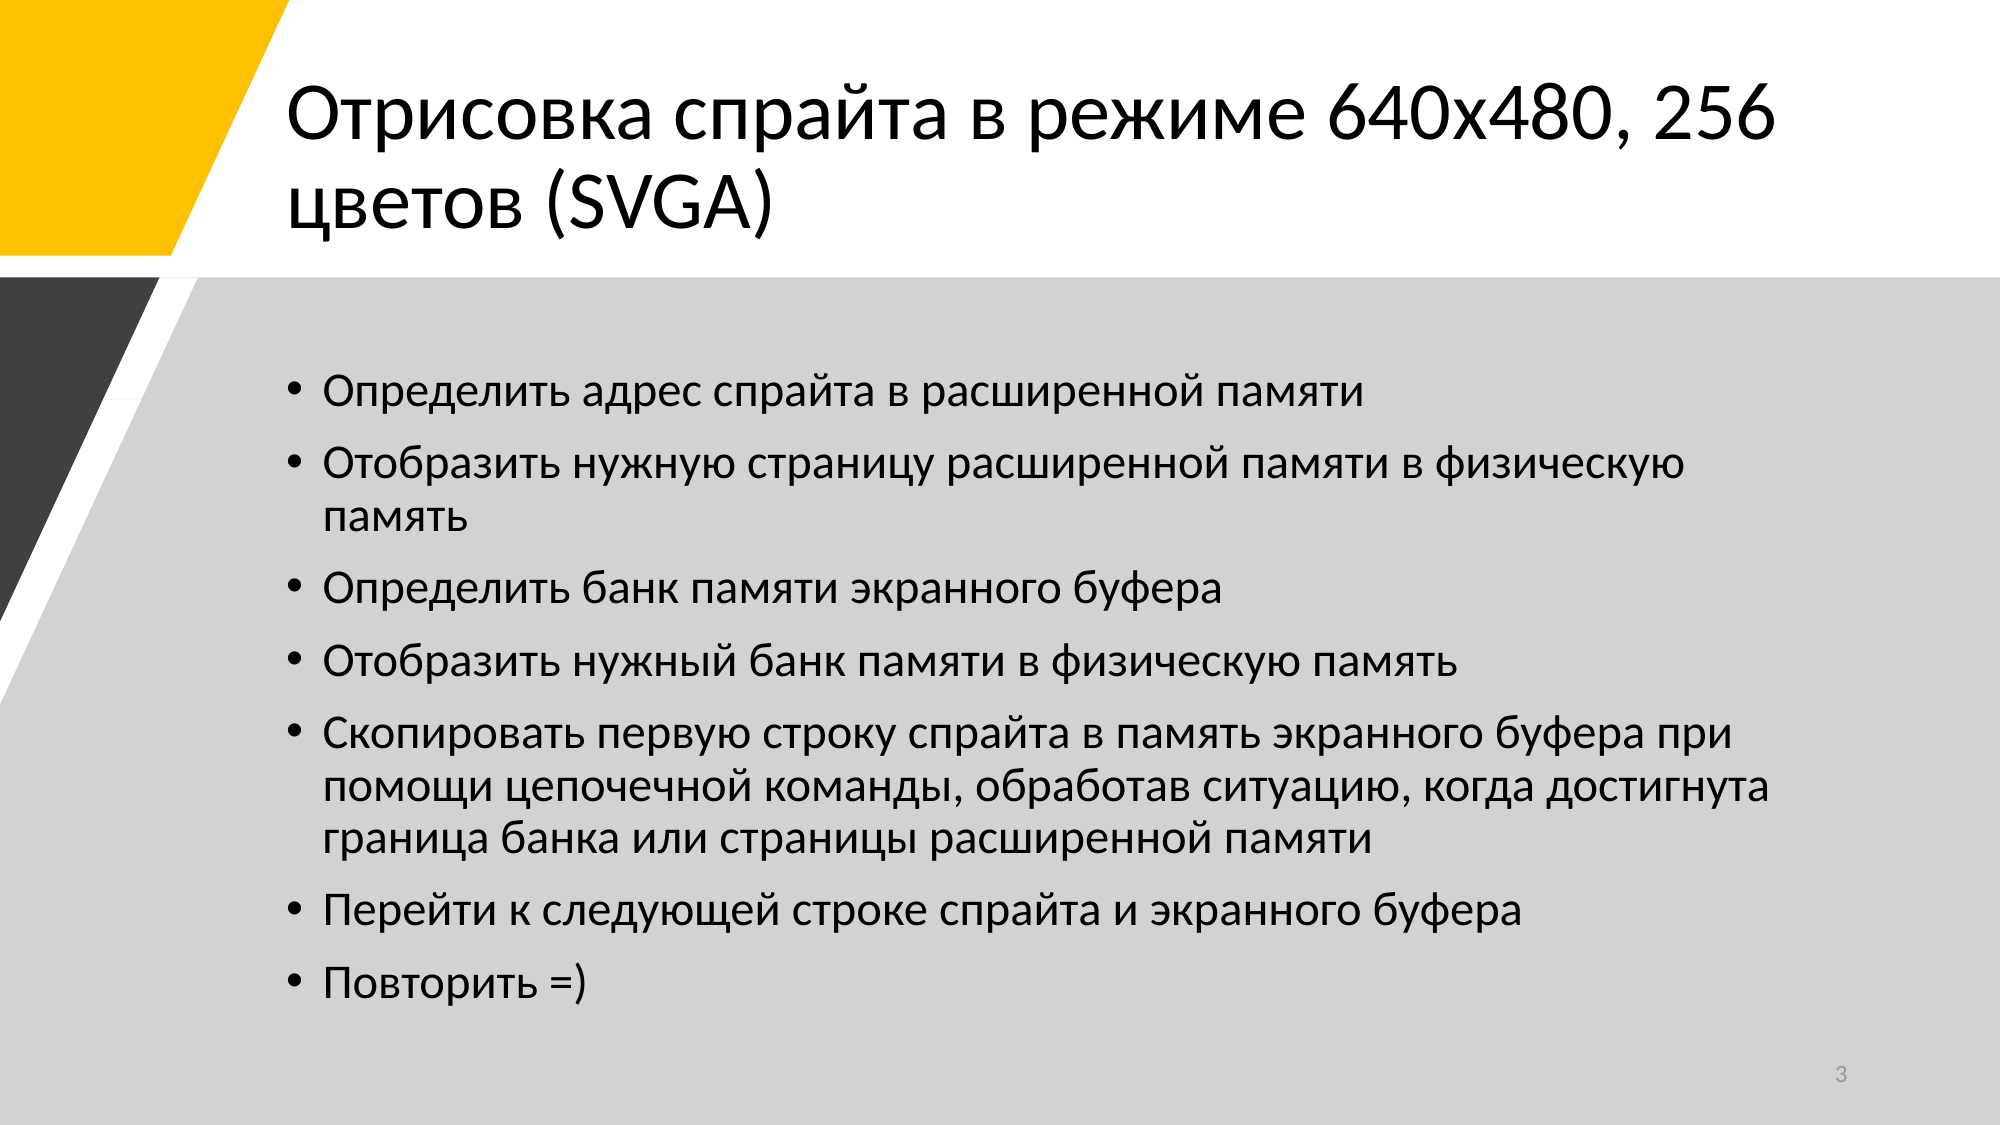

# Отрисовка спрайта в режиме 640x480, 256 цветов (SVGA)

Определить адрес спрайта в расширенной памяти
Отобразить нужную страницу расширенной памяти в физическую память
Определить банк памяти экранного буфера
Отобразить нужный банк памяти в физическую память
Скопировать первую строку спрайта в память экранного буфера при помощи цепочечной команды, обработав ситуацию, когда достигнута граница банка или страницы расширенной памяти
Перейти к следующей строке спрайта и экранного буфера
Повторить =)
3